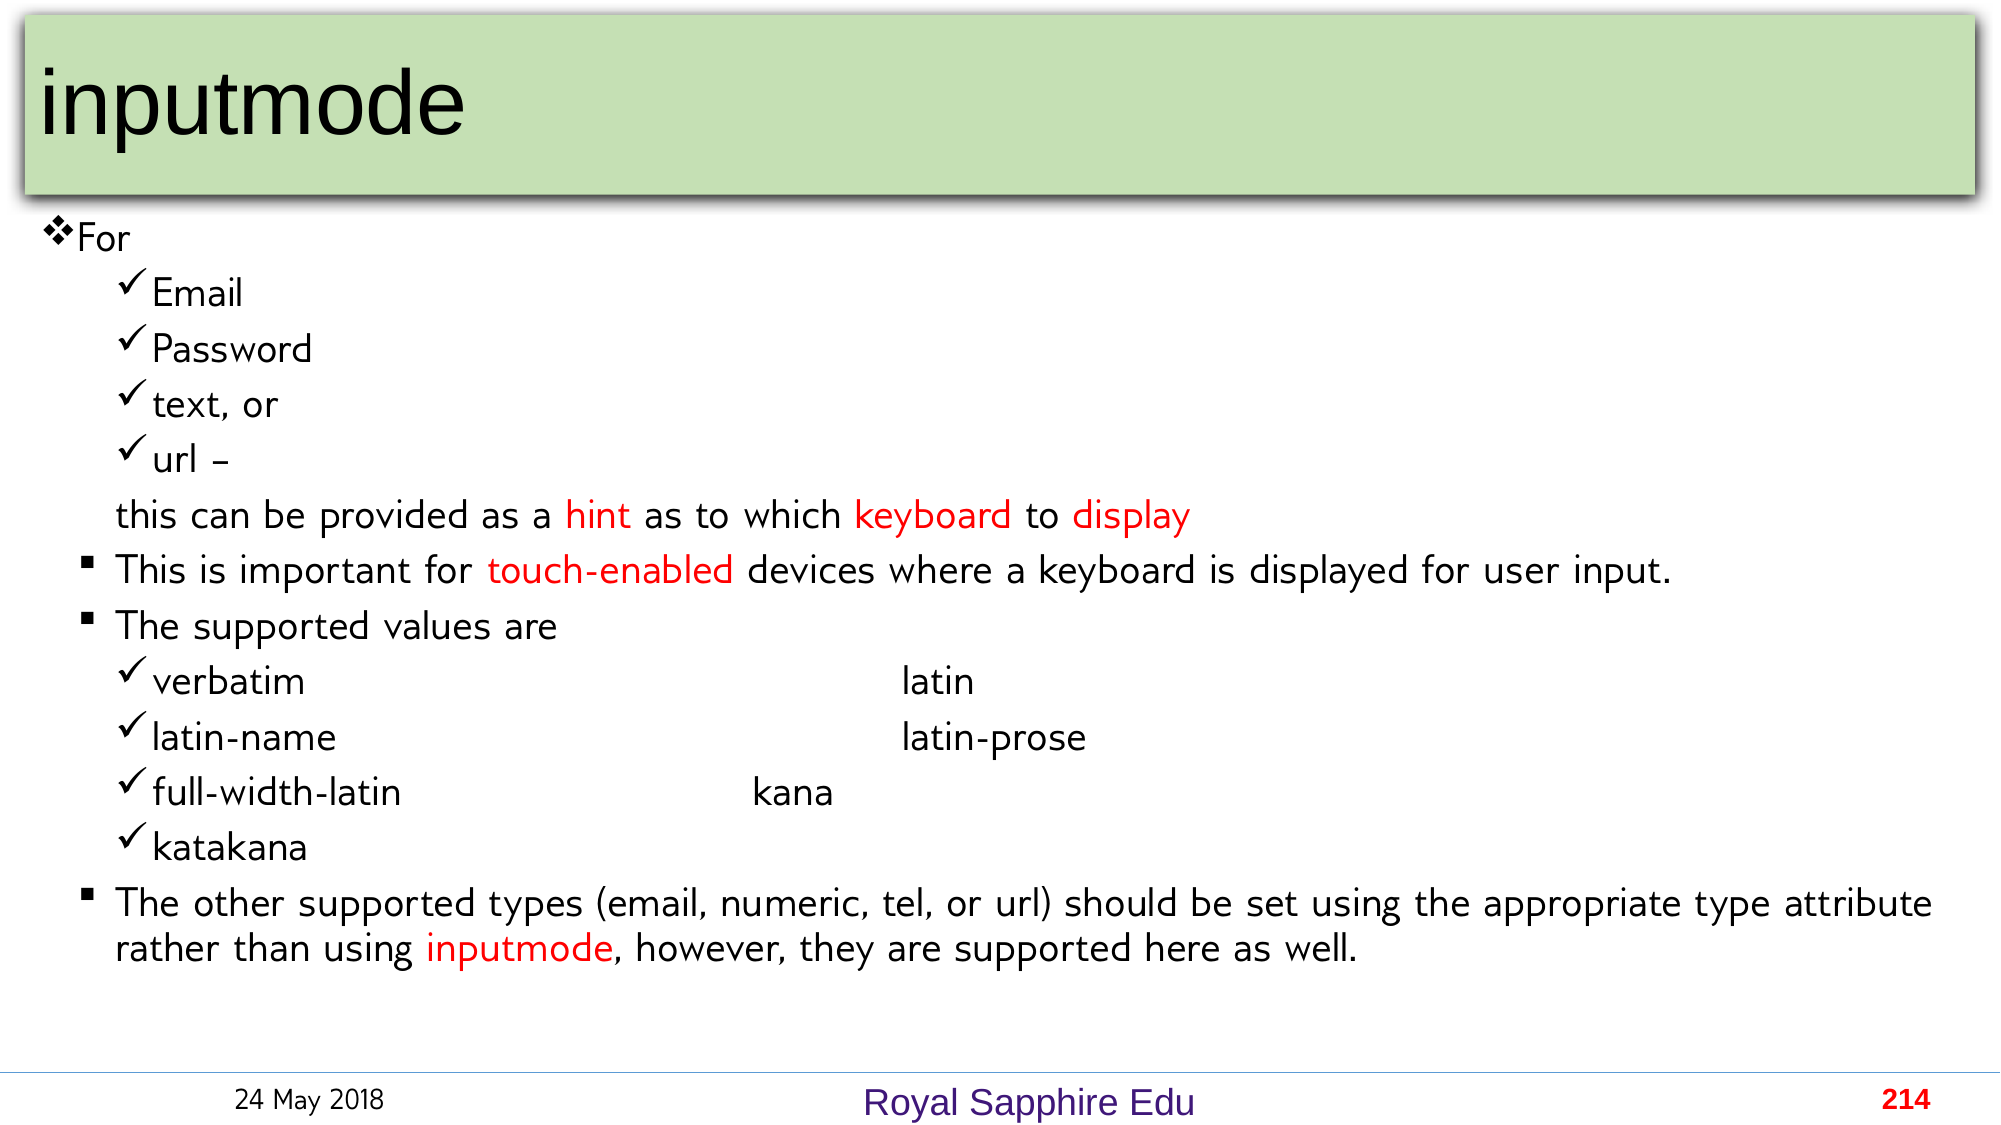

# inputmode
For
Email
Password
text, or
url –
this can be provided as a hint as to which keyboard to display
This is important for touch-enabled devices where a keyboard is displayed for user input.
The supported values are
verbatim				latin
latin-name				latin-prose
full-width-latin			kana
katakana
The other supported types (email, numeric, tel, or url) should be set using the appropriate type attribute rather than using inputmode, however, they are supported here as well.
24 May 2018
214